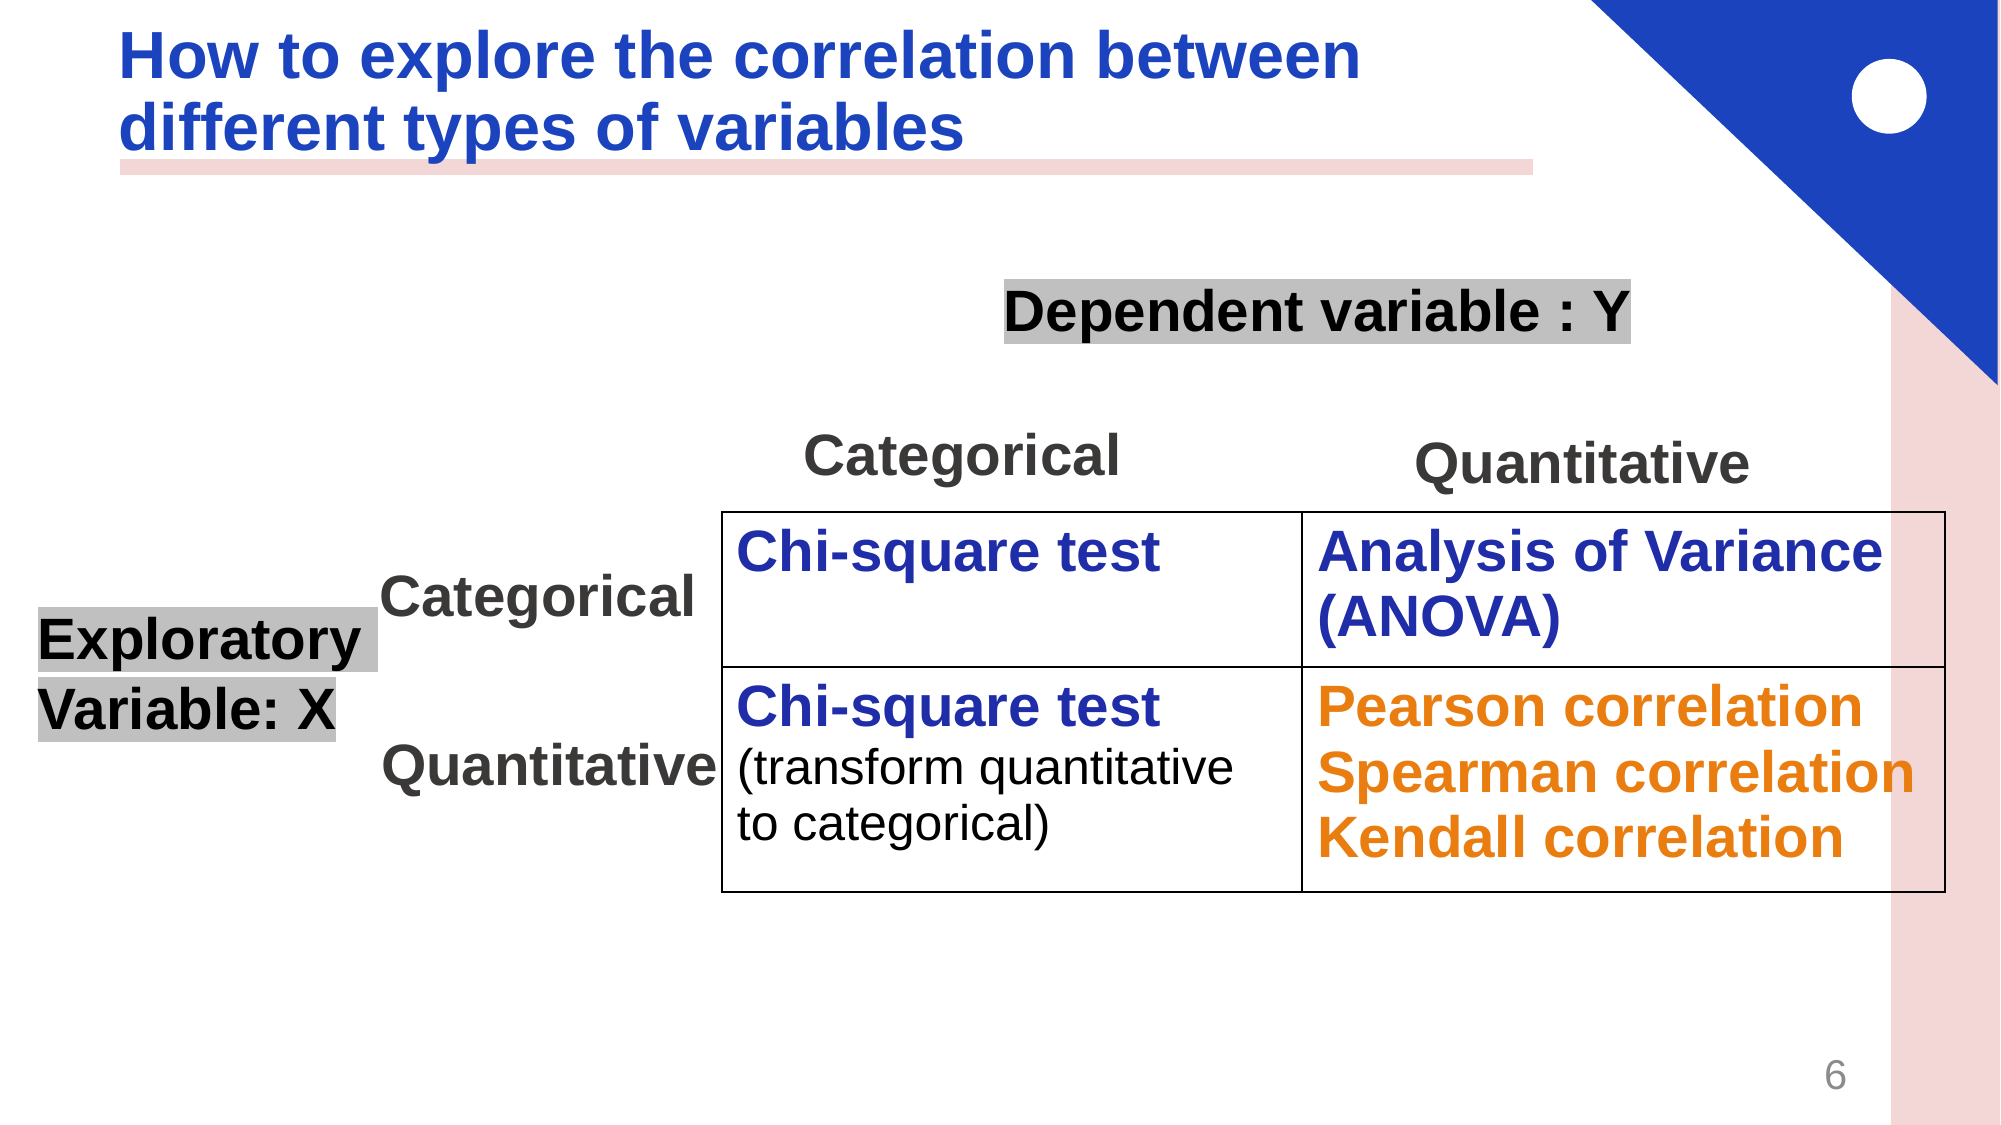

# How to explore the correlation between different types of variables
Dependent variable : Y
Categorical
Quantitative
| Chi-square test | Analysis of Variance (ANOVA) |
| --- | --- |
| Chi-square test (transform quantitative to categorical) | Pearson correlation Spearman correlation Kendall correlation |
Categorical
Exploratory
Variable: X
Quantitative
6